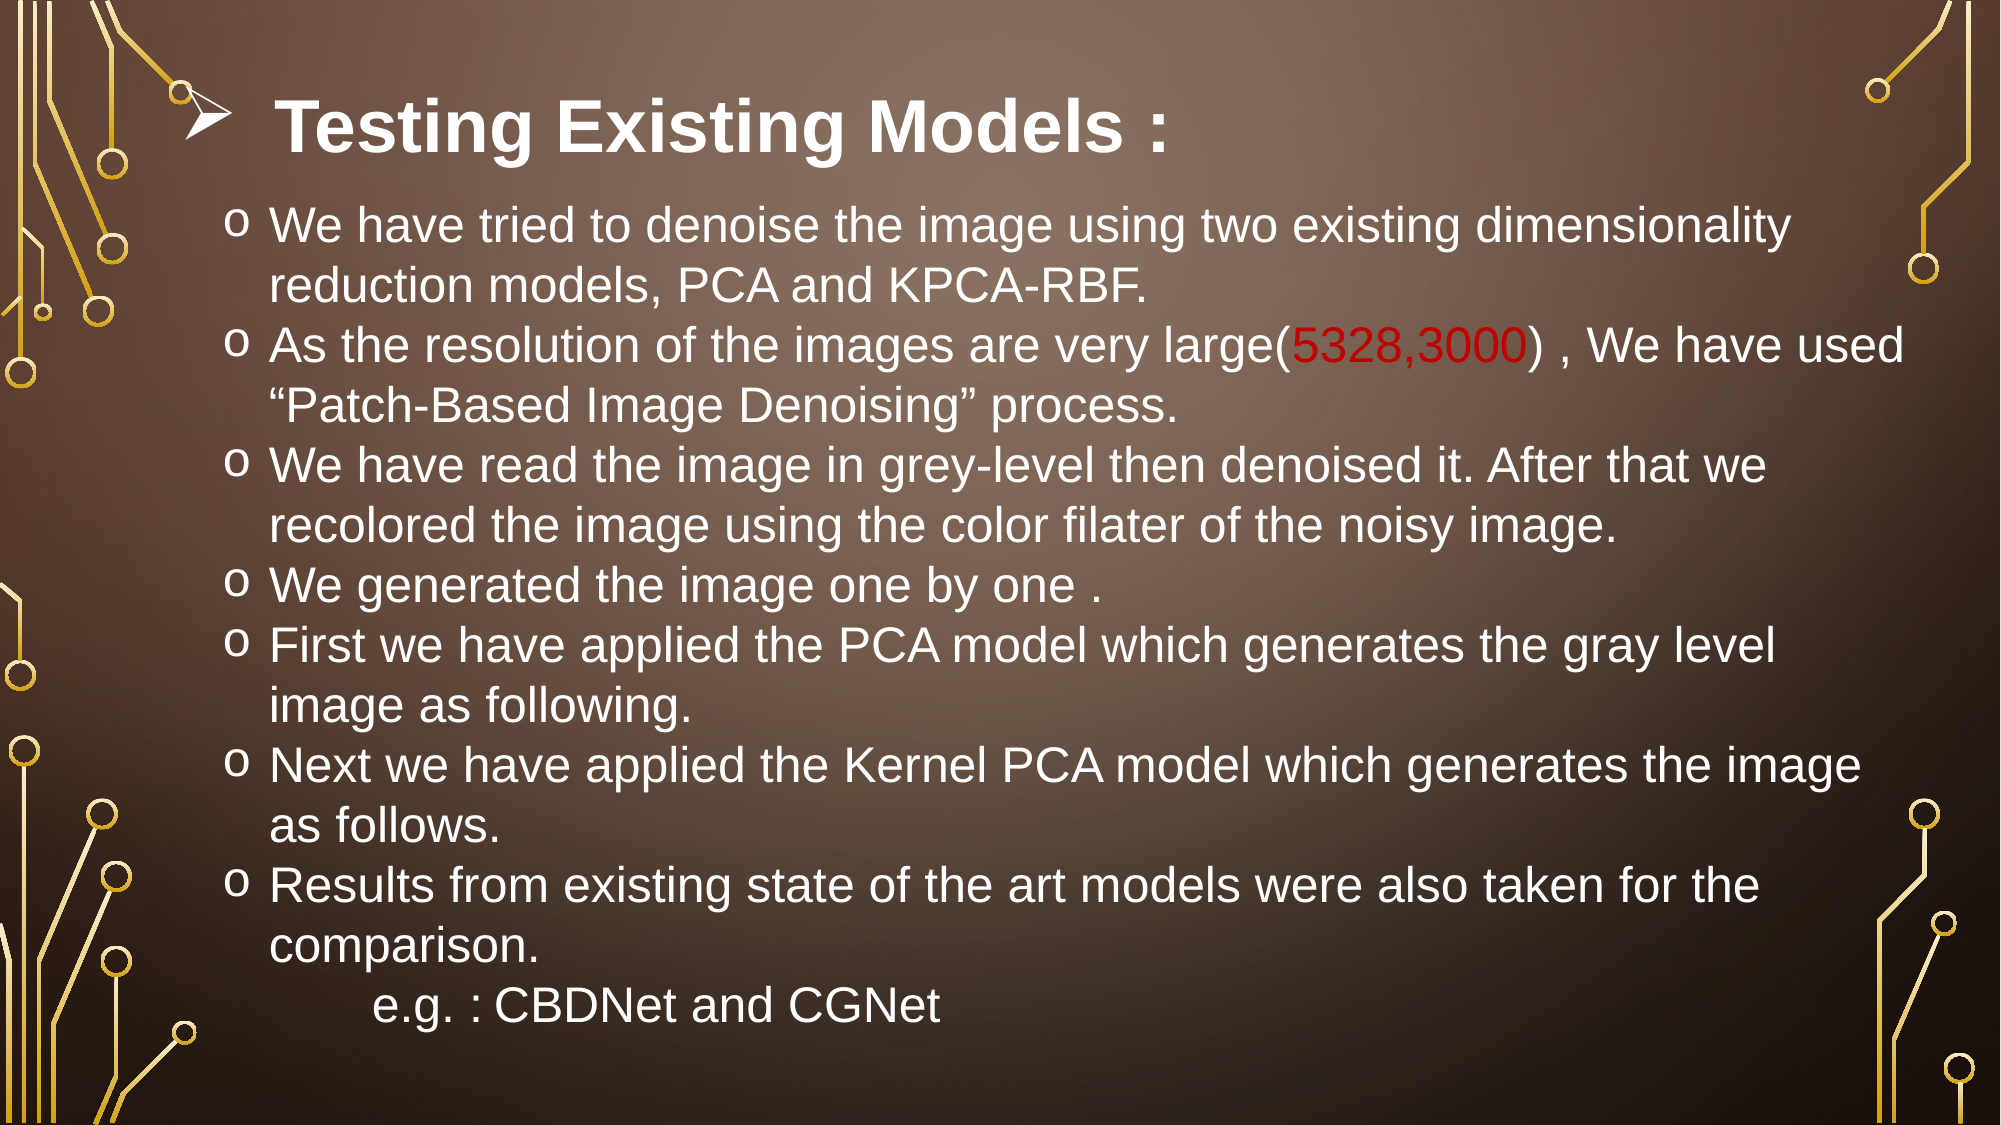

Testing Existing Models :
We have tried to denoise the image using two existing dimensionality reduction models, PCA and KPCA-RBF.
As the resolution of the images are very large(5328,3000) , We have used “Patch-Based Image Denoising” process.
We have read the image in grey-level then denoised it. After that we recolored the image using the color filater of the noisy image.
We generated the image one by one .
First we have applied the PCA model which generates the gray level image as following.
Next we have applied the Kernel PCA model which generates the image as follows.
Results from existing state of the art models were also taken for the comparison.
	e.g. : CBDNet and CGNet